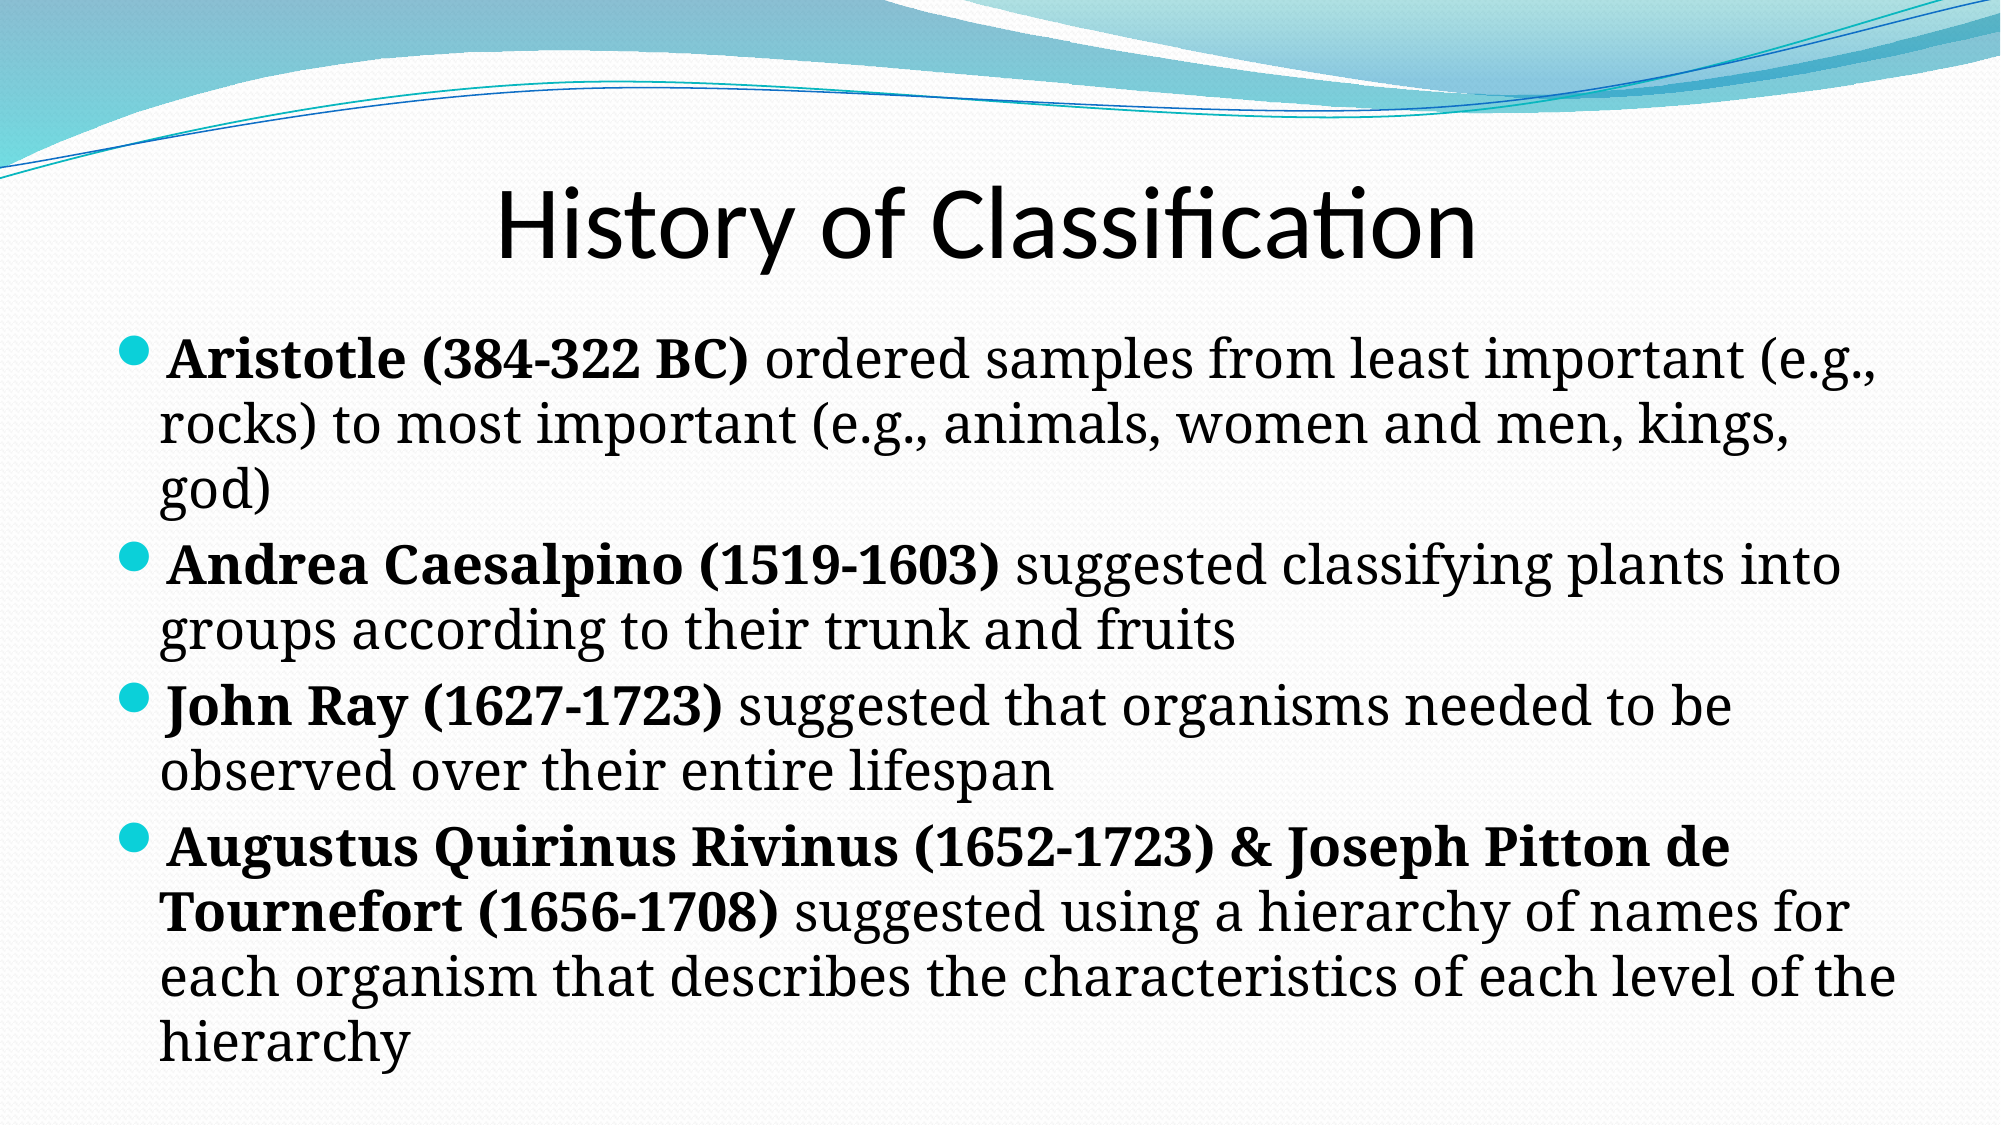

# History of Classification
Aristotle (384-322 BC) ordered samples from least important (e.g., rocks) to most important (e.g., animals, women and men, kings, god)
Andrea Caesalpino (1519-1603) suggested classifying plants into groups according to their trunk and fruits
John Ray (1627-1723) suggested that organisms needed to be observed over their entire lifespan
Augustus Quirinus Rivinus (1652-1723) & Joseph Pitton de Tournefort (1656-1708) suggested using a hierarchy of names for each organism that describes the characteristics of each level of the hierarchy